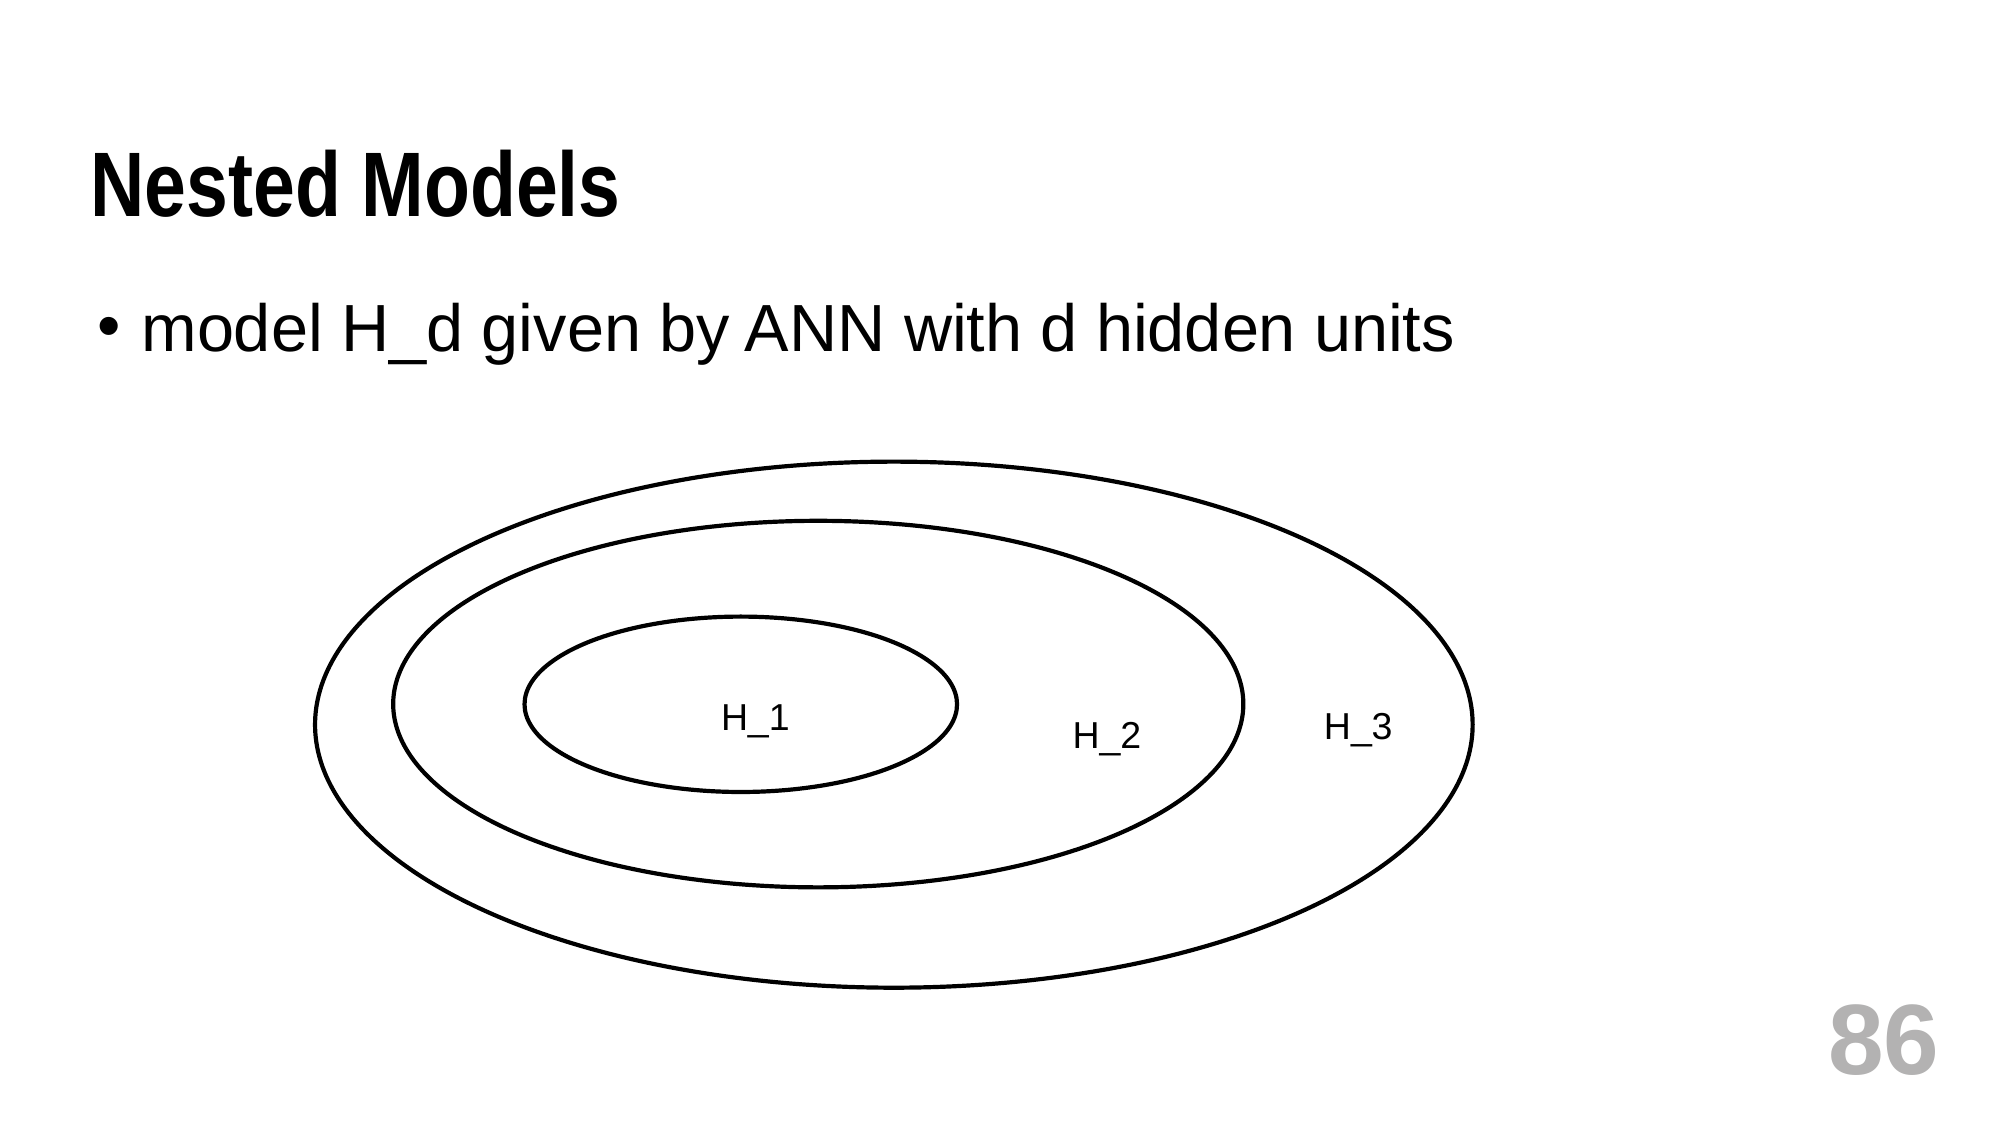

# Nested Models
model H_d given by ANN with d hidden units

H_1
H_3
H_2
86